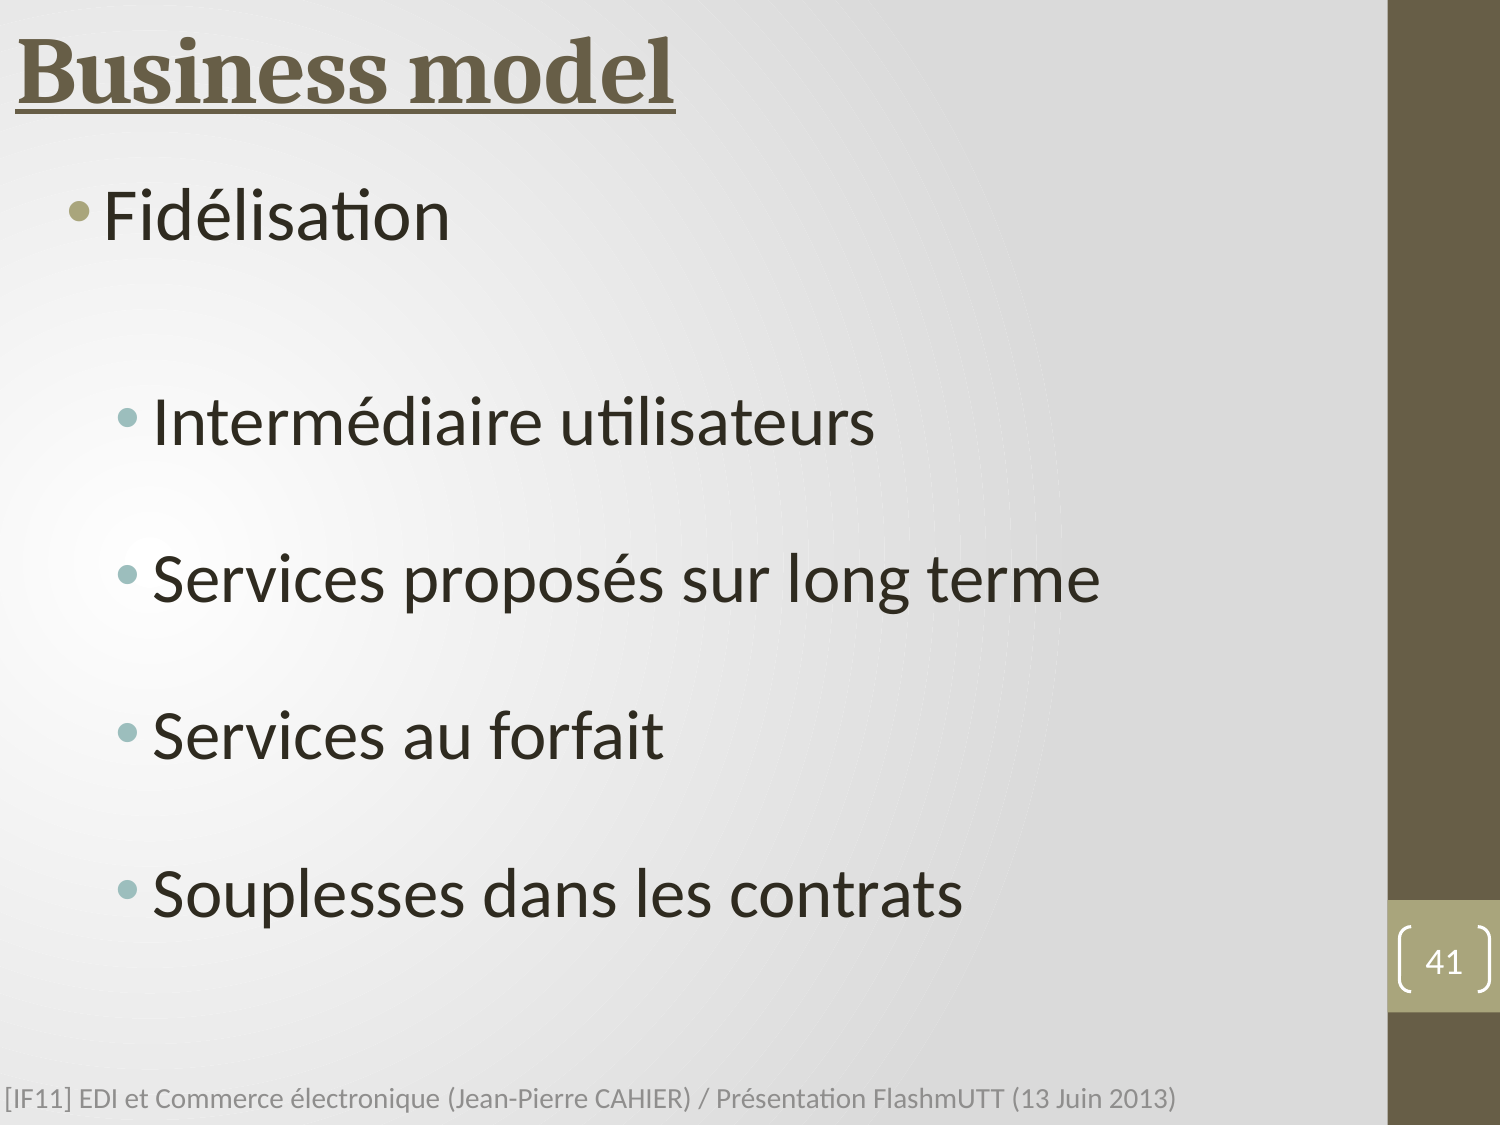

# Business model
Fidélisation

Intermédiaire utilisateurs

Services proposés sur long terme

Services au forfait

Souplesses dans les contrats
41
[IF11] EDI et Commerce électronique (Jean-Pierre CAHIER) / Présentation FlashmUTT (13 Juin 2013)